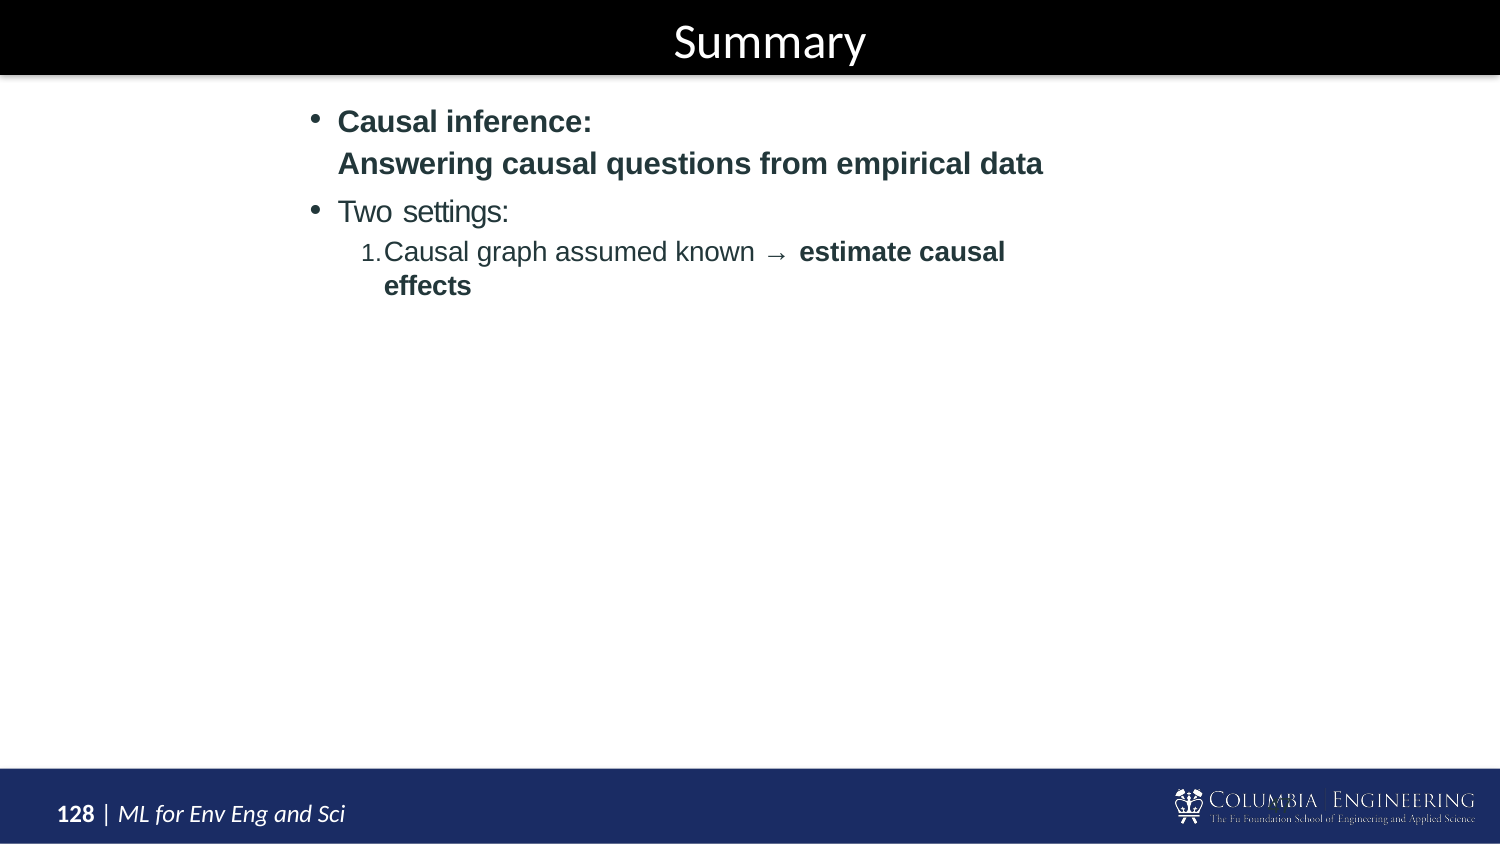

# Summary
Causal inference:
Answering causal questions from empirical data
Two settings:
Causal graph assumed known → estimate causal effects

47